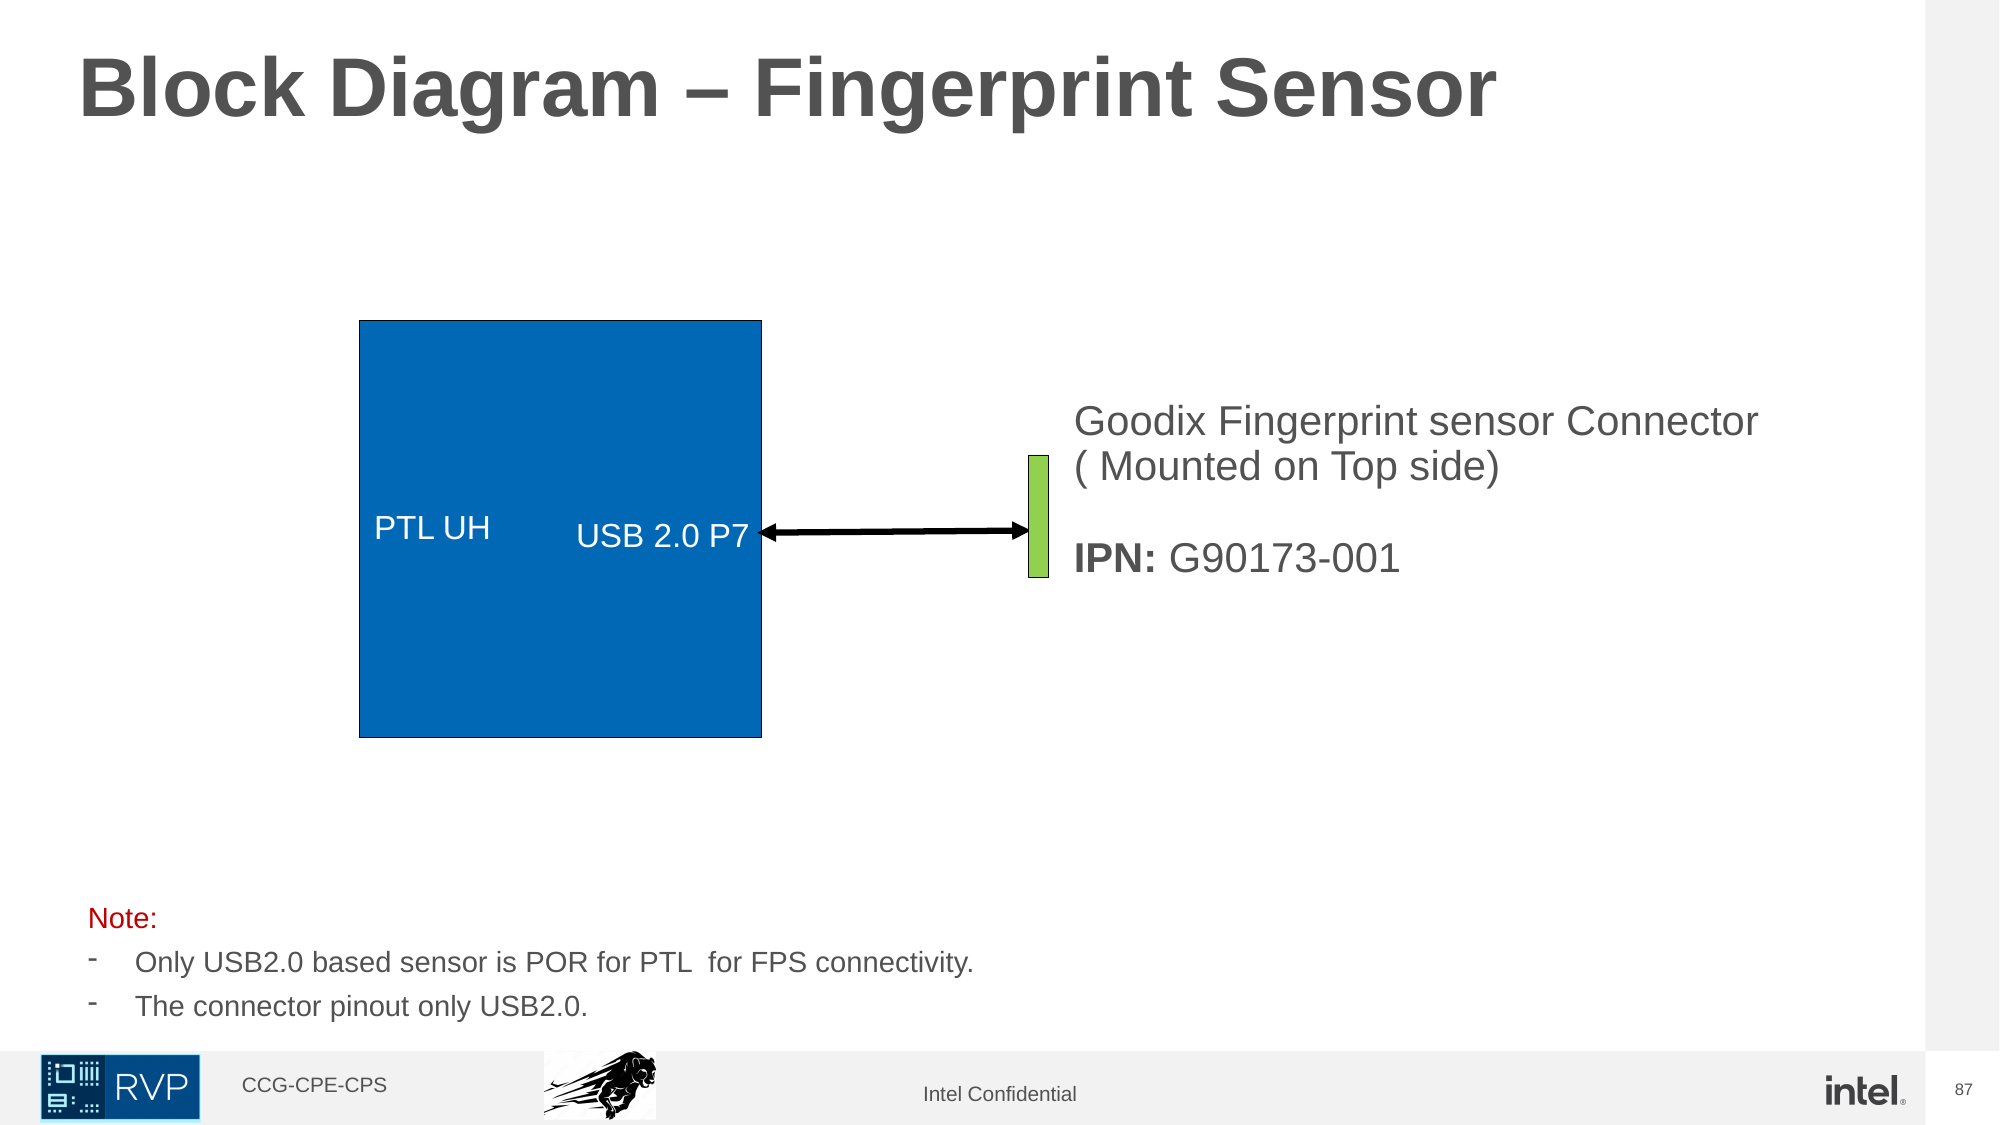

Block Diagram – Fingerprint Sensor
PTL UH
Goodix Fingerprint sensor Connector
( Mounted on Top side)
IPN: G90173-001

USB 2.0 P7
Note:
Only USB2.0 based sensor is POR for PTL  for FPS connectivity.
The connector pinout only USB2.0.